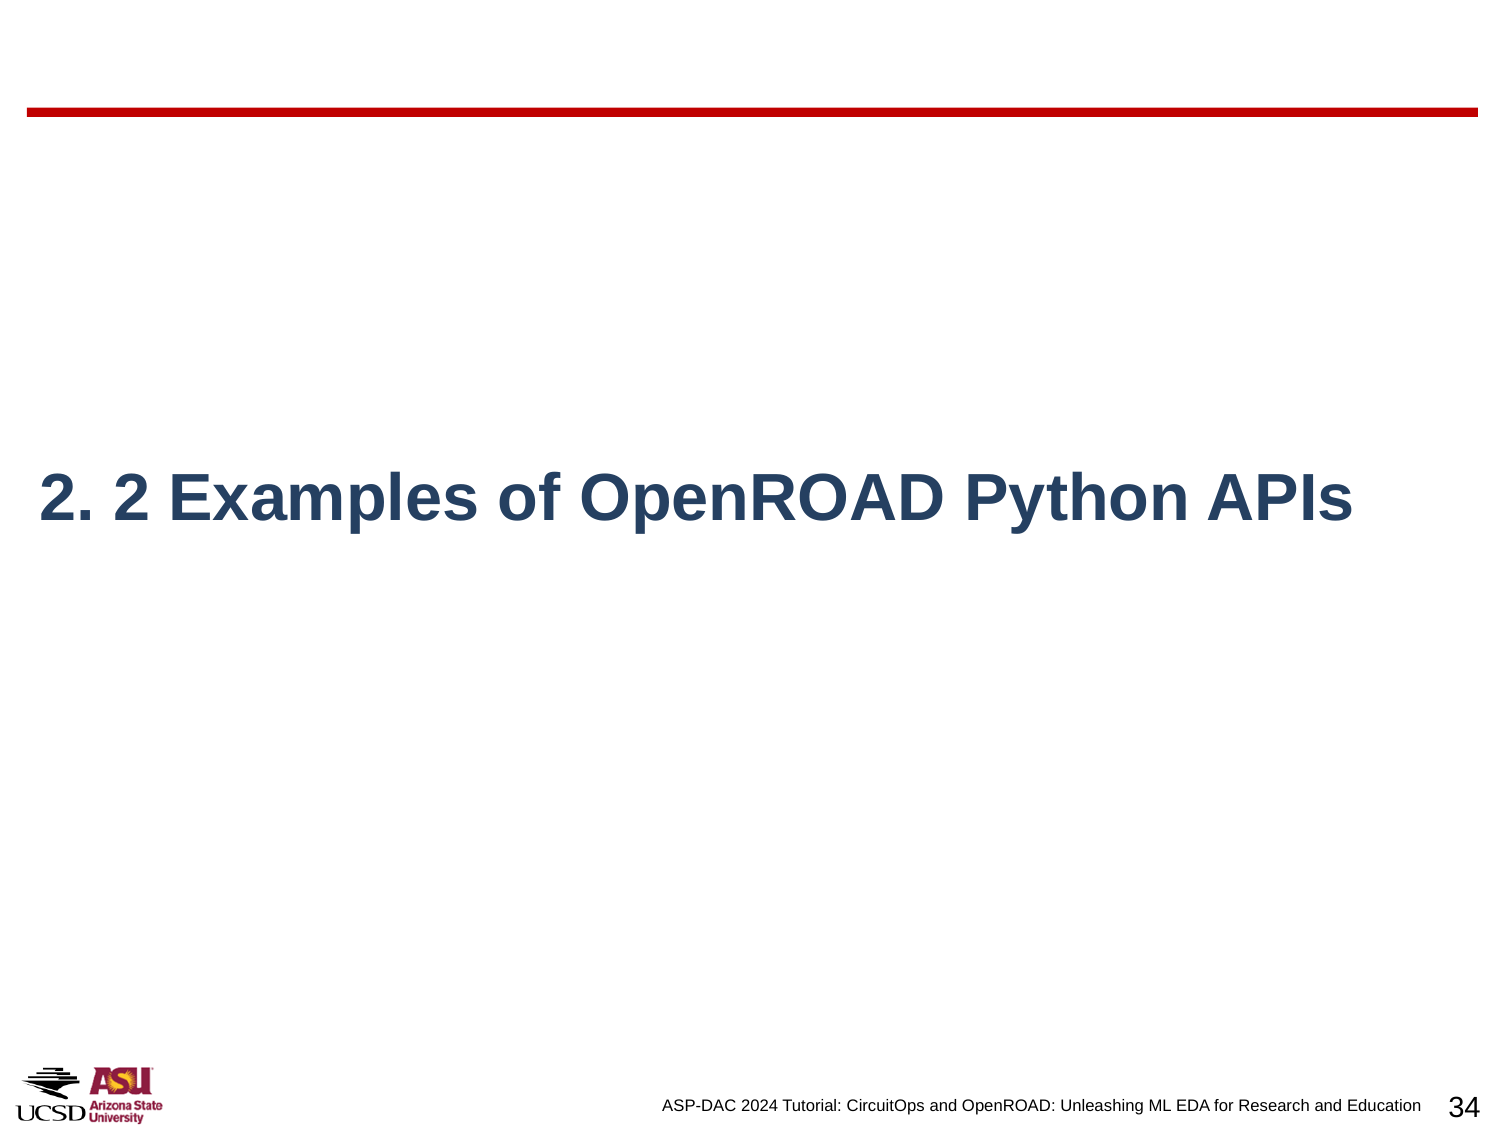

# 2. 2 Examples of OpenROAD Python APIs